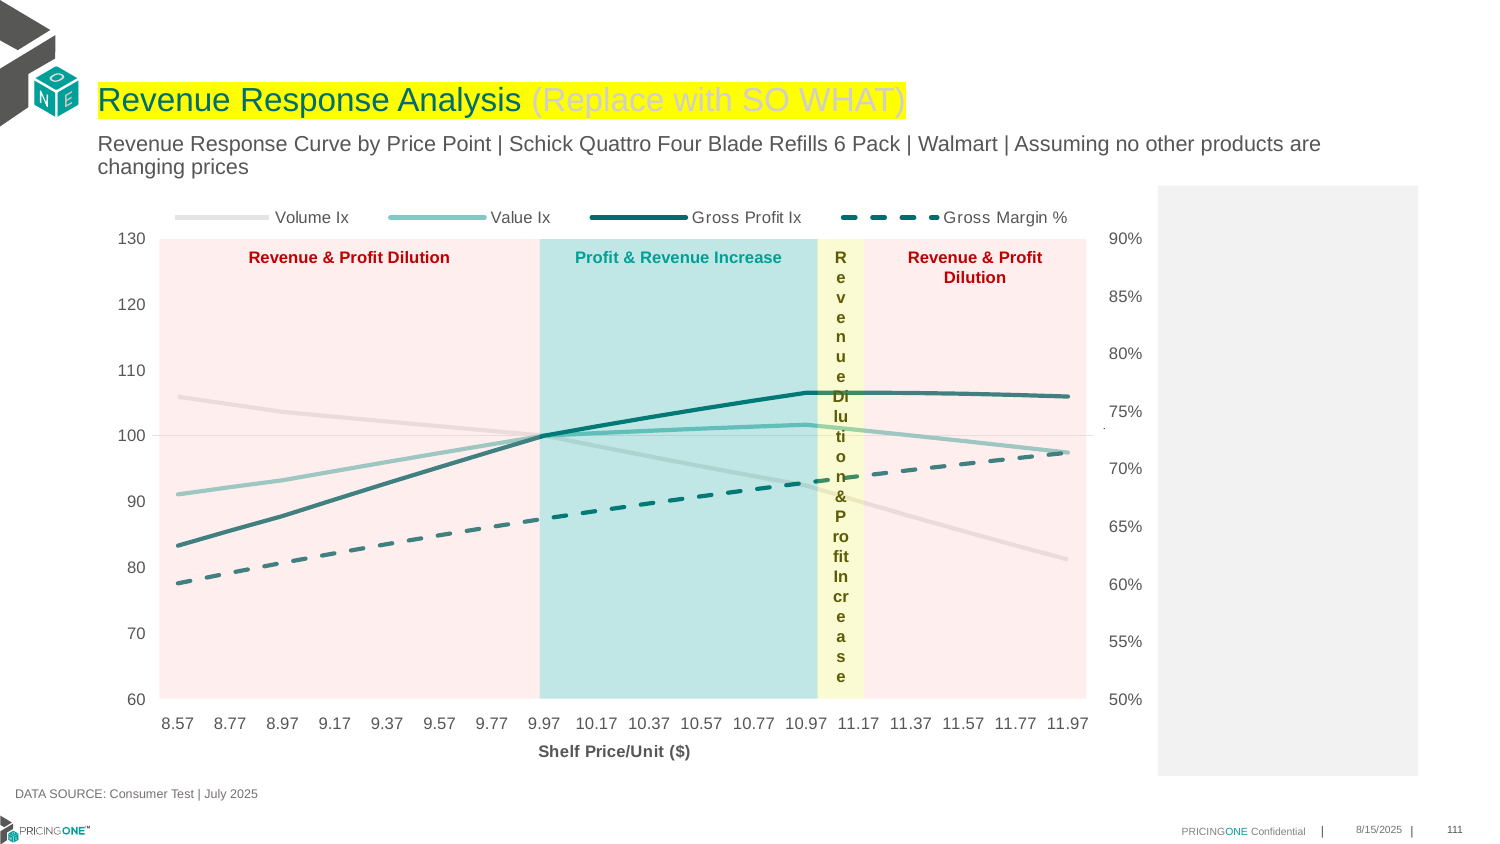

# Revenue Response Analysis (Replace with SO WHAT)

Revenue Response Curve by Price Point | Schick Quattro Four Blade Refills 6 Pack | Walmart | Assuming no other products are changing prices

### Chart:

| Category | Volume Ix | Value Ix | Gross Profit Ix | Gross Margin % |
|---|---|---|---|---|
| 8.57 | 105.92371683870047 | 91.06369496971773 | 83.27052215509063 | 0.6002638546652921 |
| 8.77 | 104.76133184186138 | 92.16394486011669 | 85.55723645704217 | 0.6093798442966422 |
| 8.97 | 103.60760169584955 | 93.22532737864499 | 87.78016911877428 | 0.6180893237995041 |
| 9.17 | 102.87155840894077 | 94.62486327130473 | 90.29967227482433 | 0.6264188914374649 |
| 9.37 | 102.14285889773147 | 96.00173665953125 | 92.78081414490222 | 0.6343928745444561 |
| 9.57 | 101.42142096072493 | 97.35631280381406 | 95.2241926788447 | 0.6420335668214789 |
| 9.77 | 100.70716218308311 | 98.6889500751518 | 97.63039551248282 | 0.6493614364873647 |
| 9.97 | 100.0 | 100.0 | 100.0 | 0.6563953093762842 |
| 10.17 | 98.40818628751542 | 100.37975414144572 | 101.4134120291946 | 0.6631525304308312 |
| 10.37 | 96.85363972136187 | 100.73446068820442 | 102.76906707242541 | 0.6696491065073822 |
| 10.57 | 95.33539712379034 | 101.06534143253809 | 104.06933471775402 | 0.6758998329689263 |
| 10.77 | 93.85249876726974 | 101.37354443064265 | 105.31647025642235 | 0.681918406172846 |
| 10.97 | 92.40399078382865 | 101.66014702313913 | 106.51261802156222 | 0.6877175236537423 |
| 11.17 | 90.03950443985757 | 100.86213244617656 | 106.5350368856689 | 0.6933089735435589 |
| 11.37 | 87.7341905131104 | 100.03688595152546 | 106.4848624085429 | 0.6987037145542264 |
| 11.57 | 85.48686102596086 | 99.18658568498152 | 106.36604558500305 | 0.7039119476647842 |
| 11.77 | 83.29630492994163 | 98.31328706741216 | 106.182361951444 | 0.7089431804997072 |
| 11.97 | 81.16129352867361 | 97.41892703506625 | 105.9374152165535 | 0.7138062852532626 |
Revenue & Profit Dilution
Profit & Revenue Increase
Revenue Dilution & Profit Increase
Revenue & Profit Dilution

DATA SOURCE: Consumer Test | July 2025

8/15/2025
111